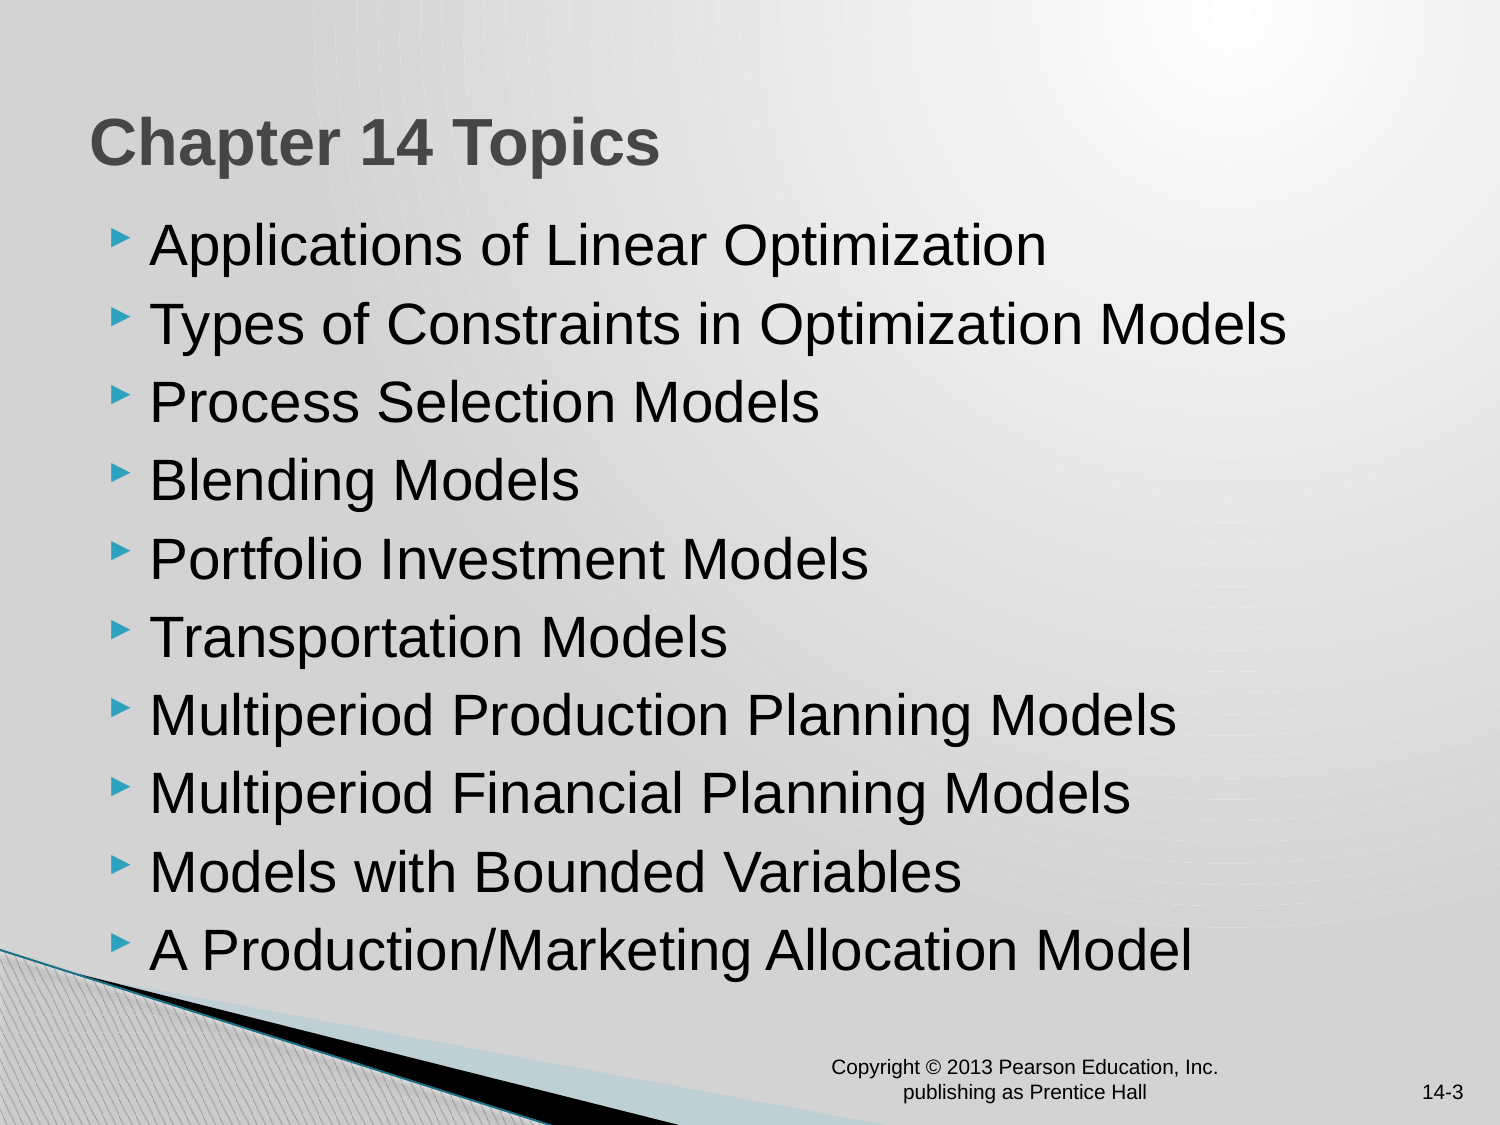

# Chapter 14 Topics
Applications of Linear Optimization
Types of Constraints in Optimization Models
Process Selection Models
Blending Models
Portfolio Investment Models
Transportation Models
Multiperiod Production Planning Models
Multiperiod Financial Planning Models
Models with Bounded Variables
A Production/Marketing Allocation Model

Copyright © 2013 Pearson Education, Inc. publishing as Prentice Hall
14-3